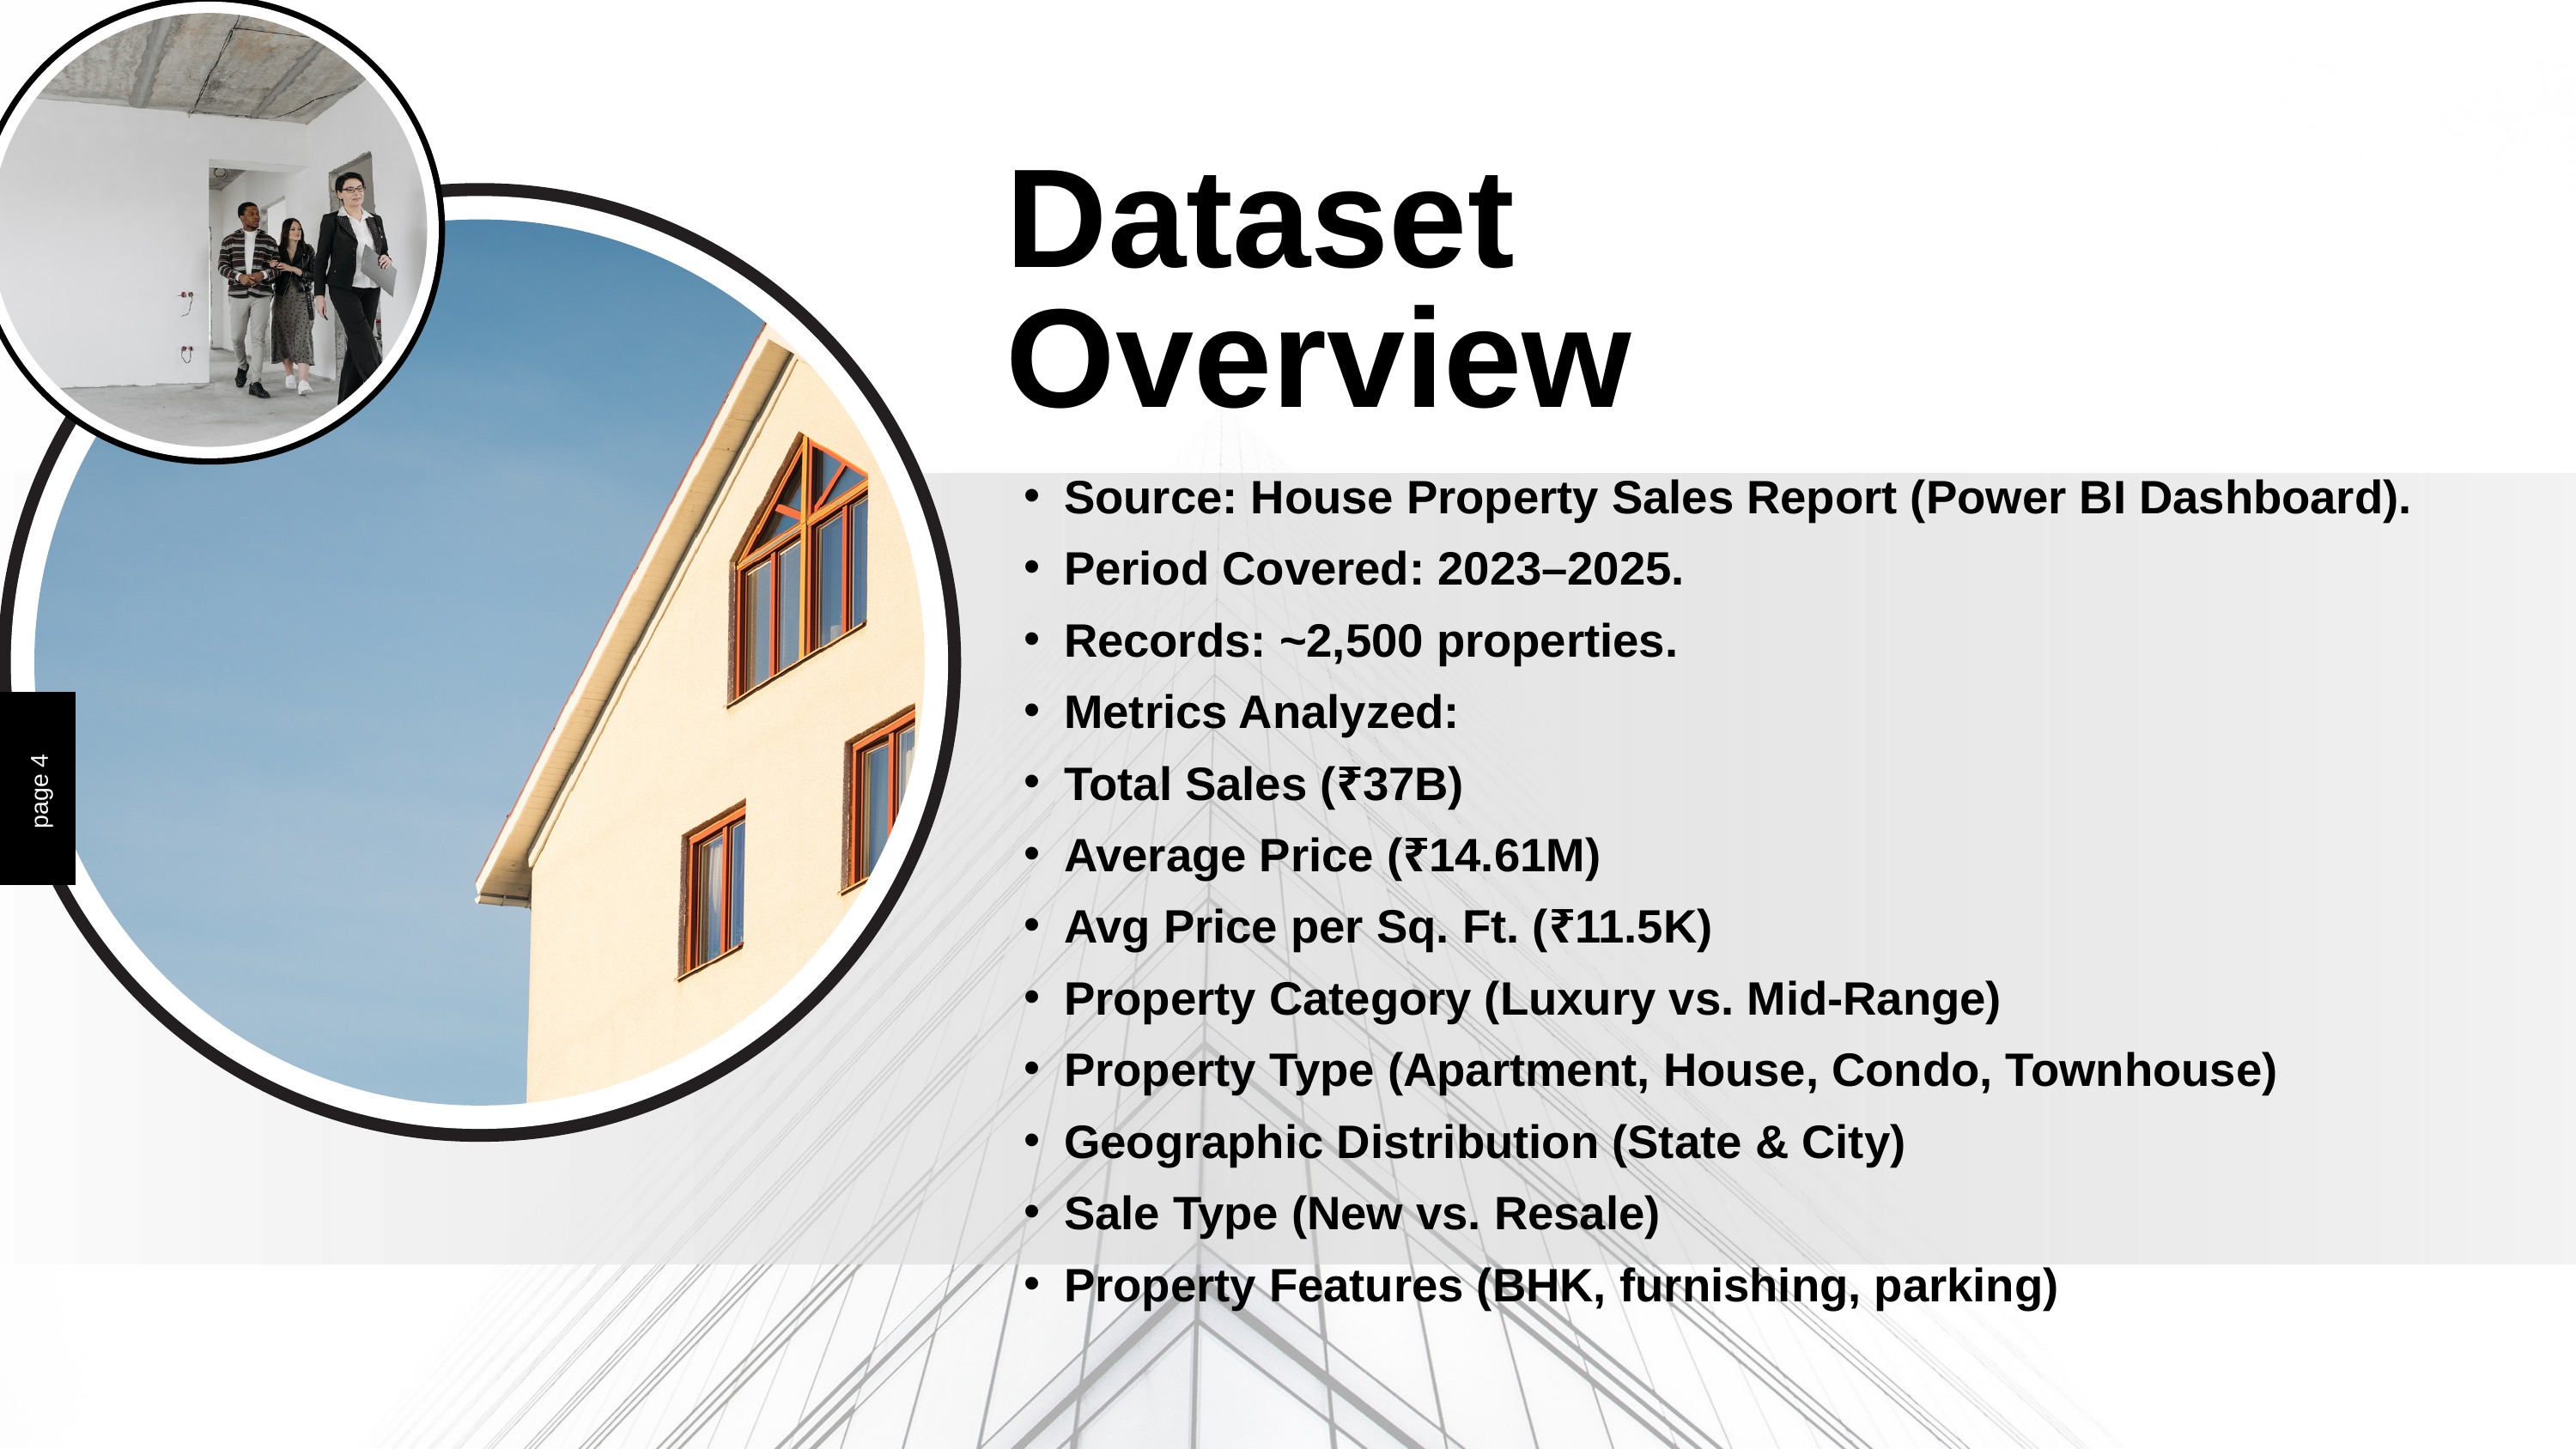

Dataset Overview

Source: House Property Sales Report (Power BI Dashboard).
Period Covered: 2023–2025.
Records: ~2,500 properties.
Metrics Analyzed:
Total Sales (₹37B)
Average Price (₹14.61M)
Avg Price per Sq. Ft. (₹11.5K)
Property Category (Luxury vs. Mid-Range)
Property Type (Apartment, House, Condo, Townhouse)
Geographic Distribution (State & City)
Sale Type (New vs. Resale)
Property Features (BHK, furnishing, parking)

page 4